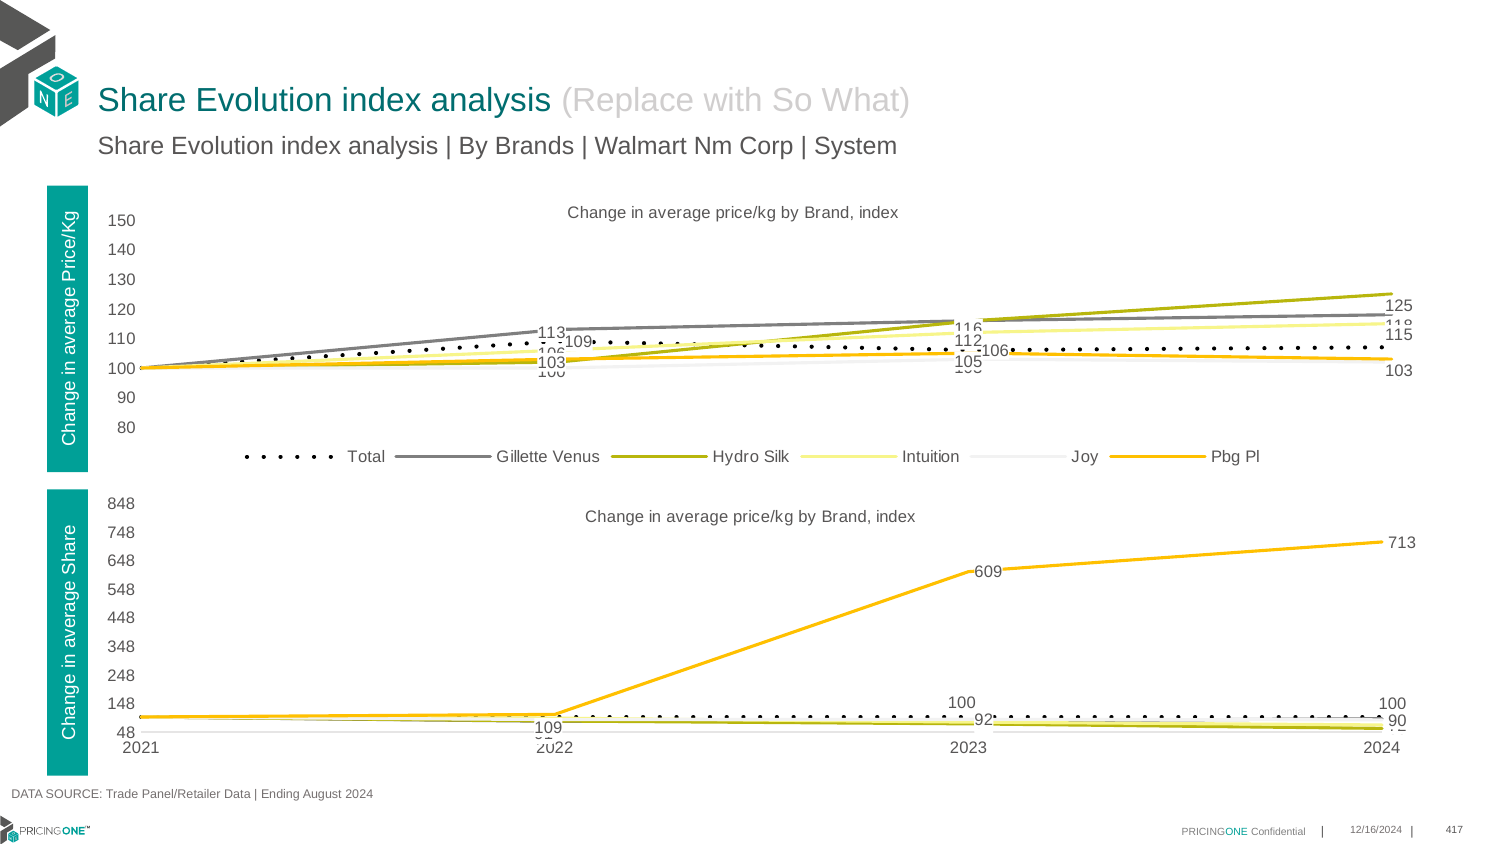

# Share Evolution index analysis (Replace with So What)
Share Evolution index analysis | By Brands | Walmart Nm Corp | System

### Chart: Change in average price/kg by Brand, index

| Category | Total | Gillette Venus | Hydro Silk | Intuition | Joy | Pbg Pl |
|---|---|---|---|---|---|---|
| 2021 | 100.0 | 100.0 | 100.0 | 100.0 | 100.0 | 100.0 |
| 2022 | 109.0 | 113.0 | 102.0 | 106.0 | 100.0 | 103.0 |
| 2023 | 106.0 | 116.0 | 116.0 | 112.0 | 103.0 | 105.0 |
| 2024 | 107.0 | 118.0 | 125.0 | 115.0 | 102.0 | 103.0 |
Change in average Price/Kg

### Chart: Change in average price/kg by Brand, index

| Category | Total | Gillette Venus | Hydro Silk | Intuition | Joy | Pbg Pl |
|---|---|---|---|---|---|---|
| 2021 | 100.0 | 100.0 | 100.0 | 100.0 | 100.0 | 100.0 |
| 2022 | 100.0 | 85.0 | 86.0 | 96.0 | 91.0 | 109.0 |
| 2023 | 100.0 | 86.0 | 76.0 | 82.0 | 92.0 | 609.0 |
| 2024 | 100.0 | 94.0 | 60.0 | 72.0 | 90.0 | 713.0 |
Change in average Share
DATA SOURCE: Trade Panel/Retailer Data | Ending August 2024

12/16/2024
417